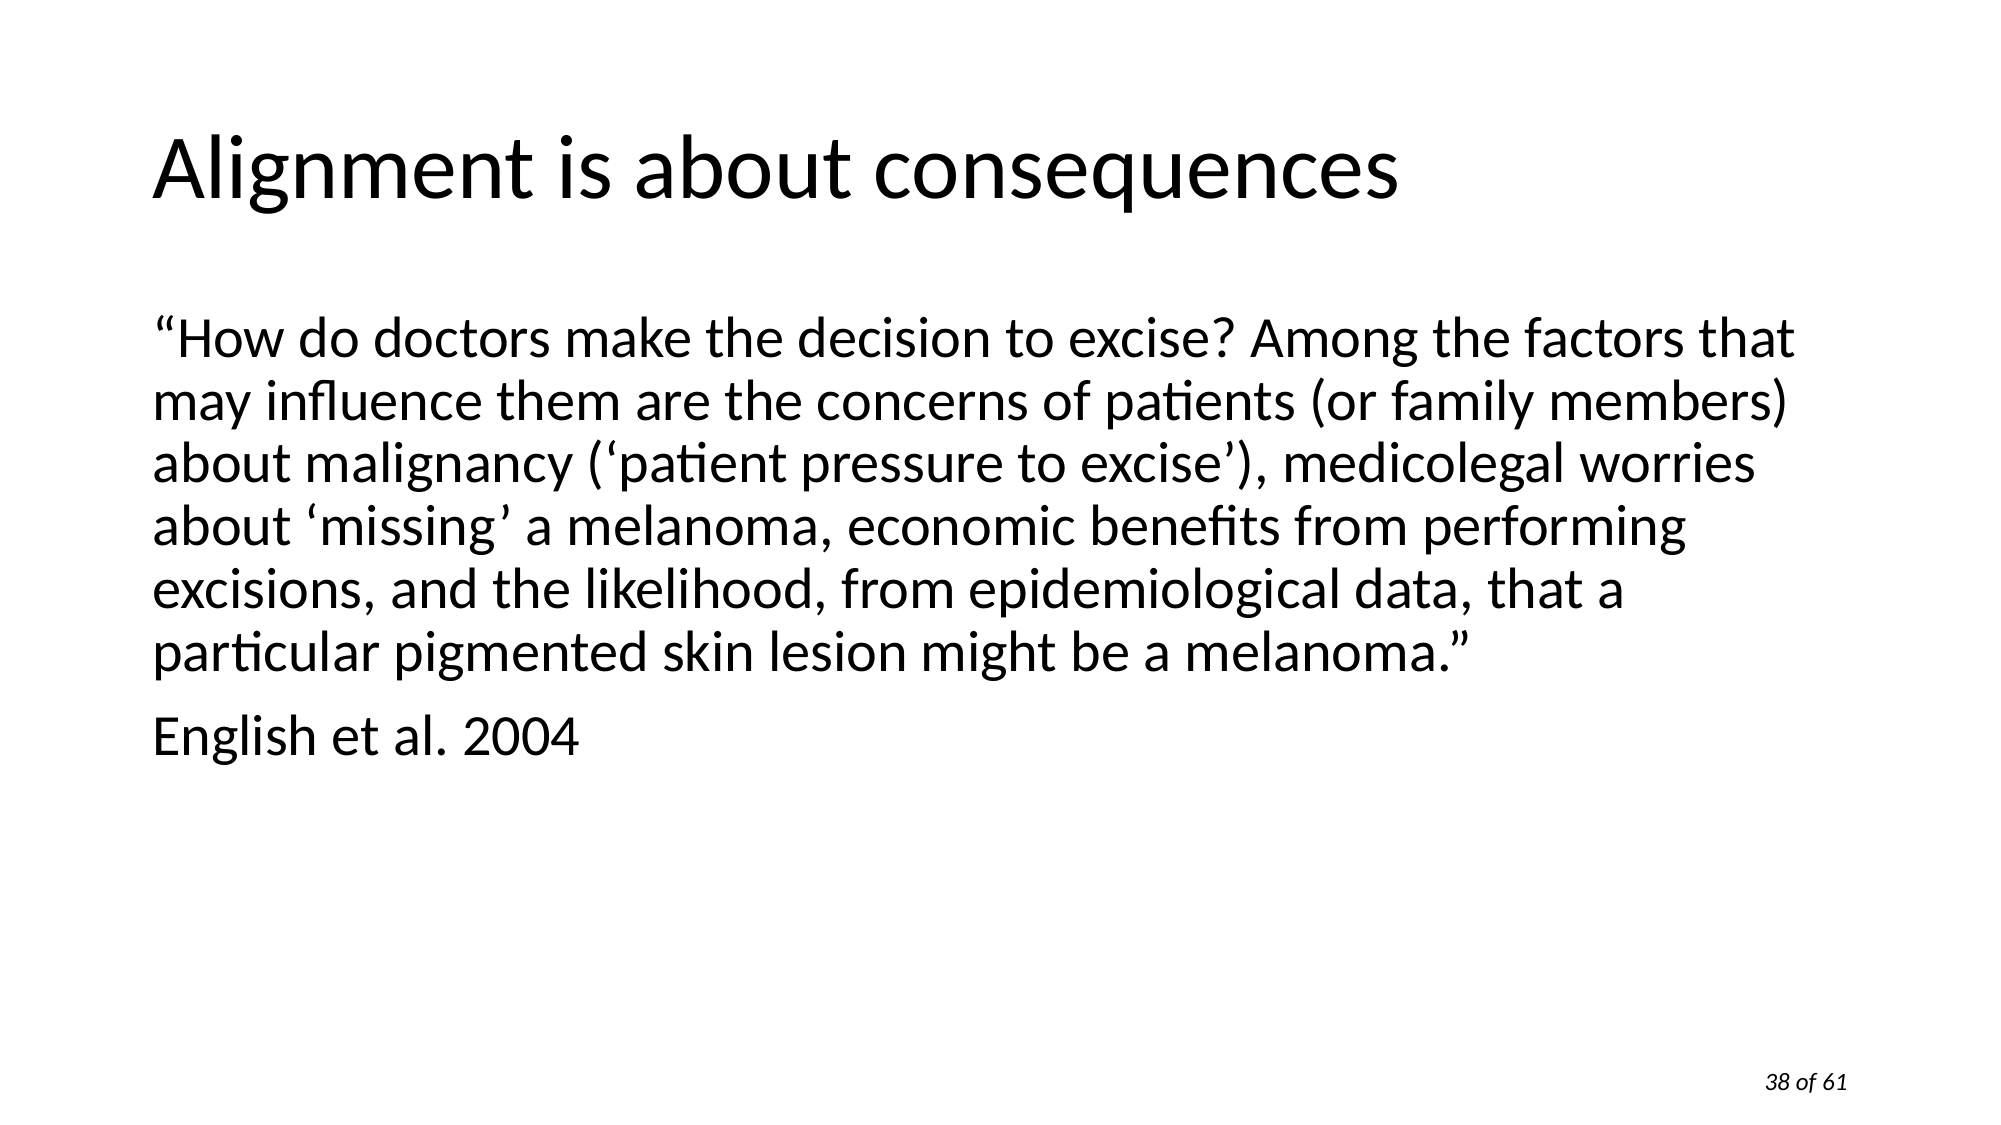

# Alignment is about consequences
“How do doctors make the decision to excise? Among the factors that may influence them are the concerns of patients (or family members) about malignancy (‘patient pressure to excise’), medicolegal worries about ‘missing’ a melanoma, economic benefits from performing excisions, and the likelihood, from epidemiological data, that a particular pigmented skin lesion might be a melanoma.”
English et al. 2004